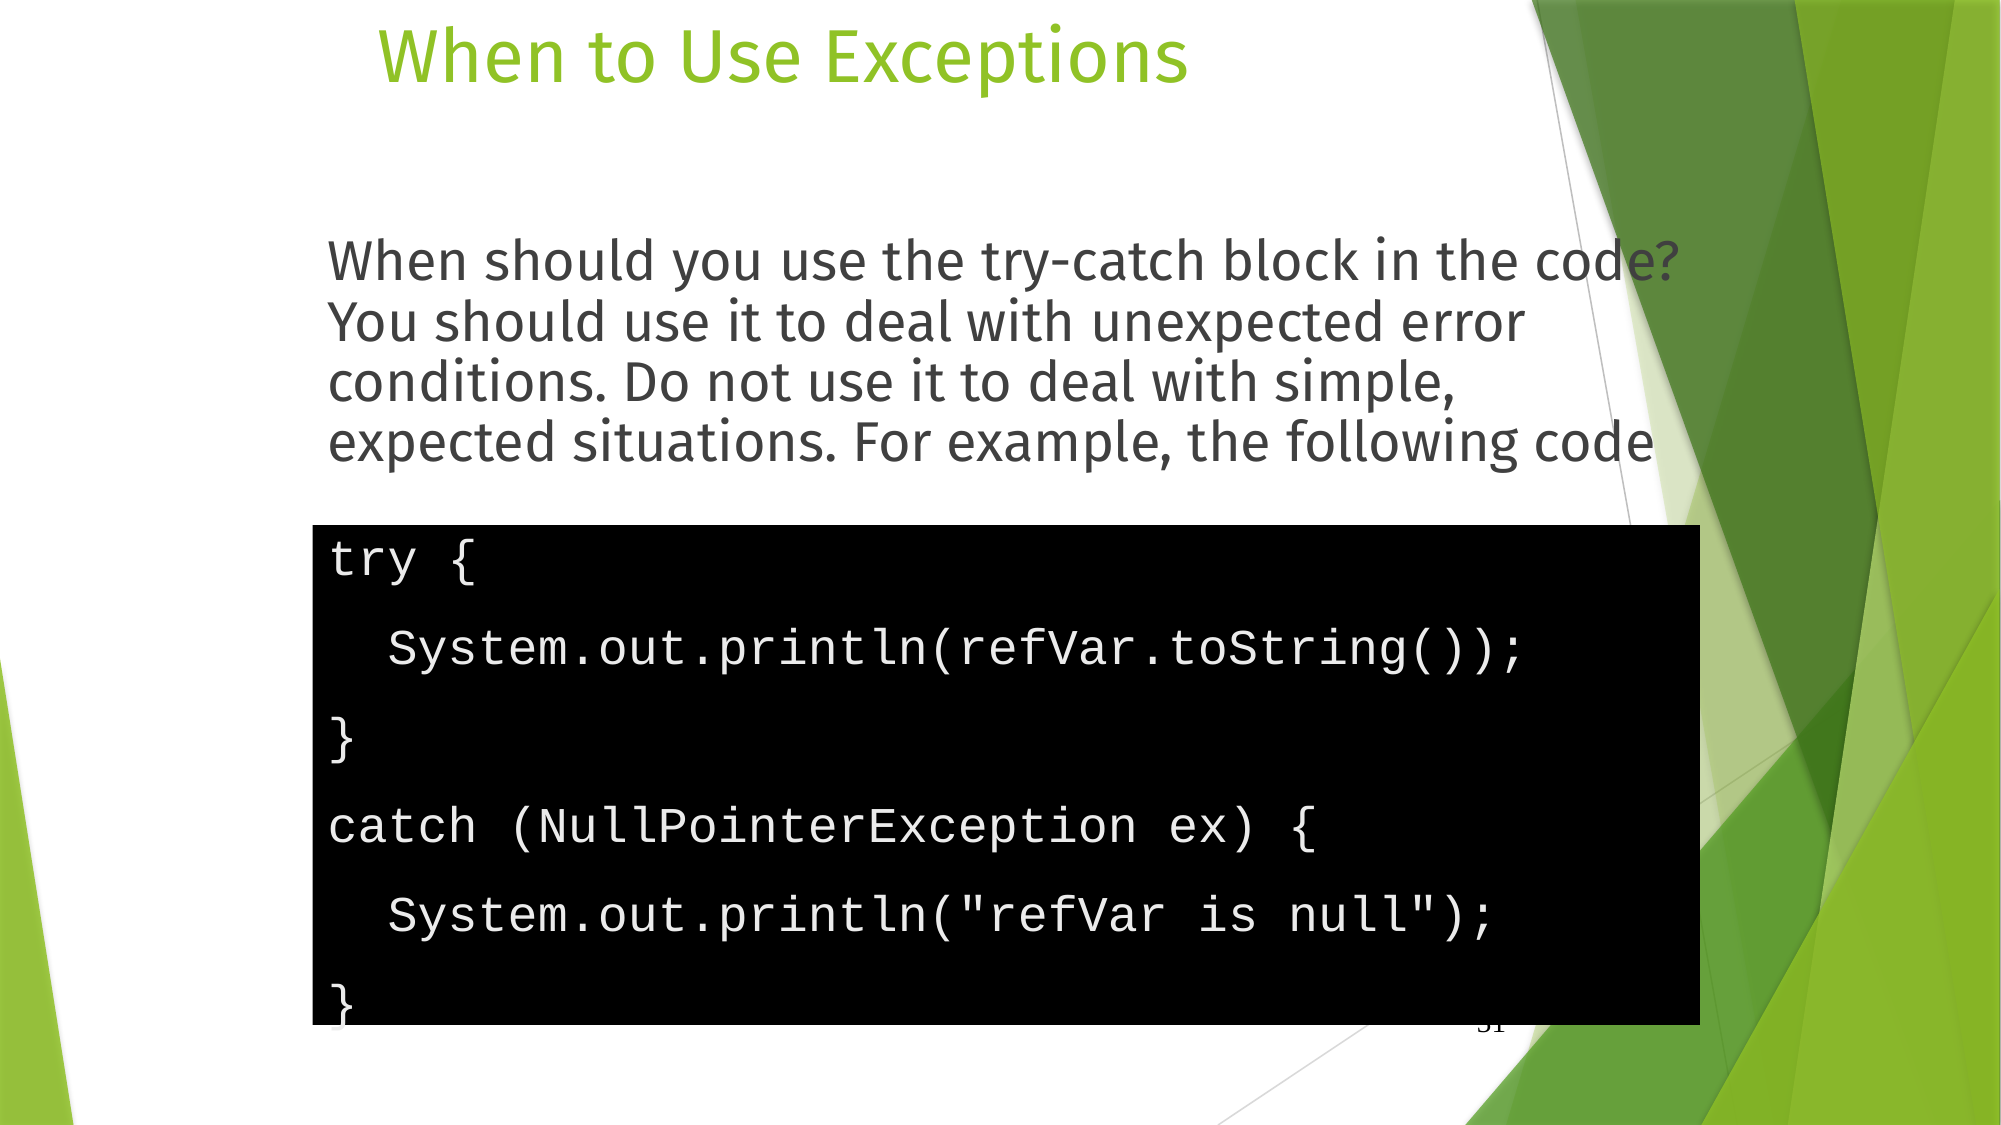

# When to Use Exceptions
When should you use the try-catch block in the code? You should use it to deal with unexpected error conditions. Do not use it to deal with simple, expected situations. For example, the following code
try {
  System.out.println(refVar.toString());
}
catch (NullPointerException ex) {
  System.out.println("refVar is null");
}
31